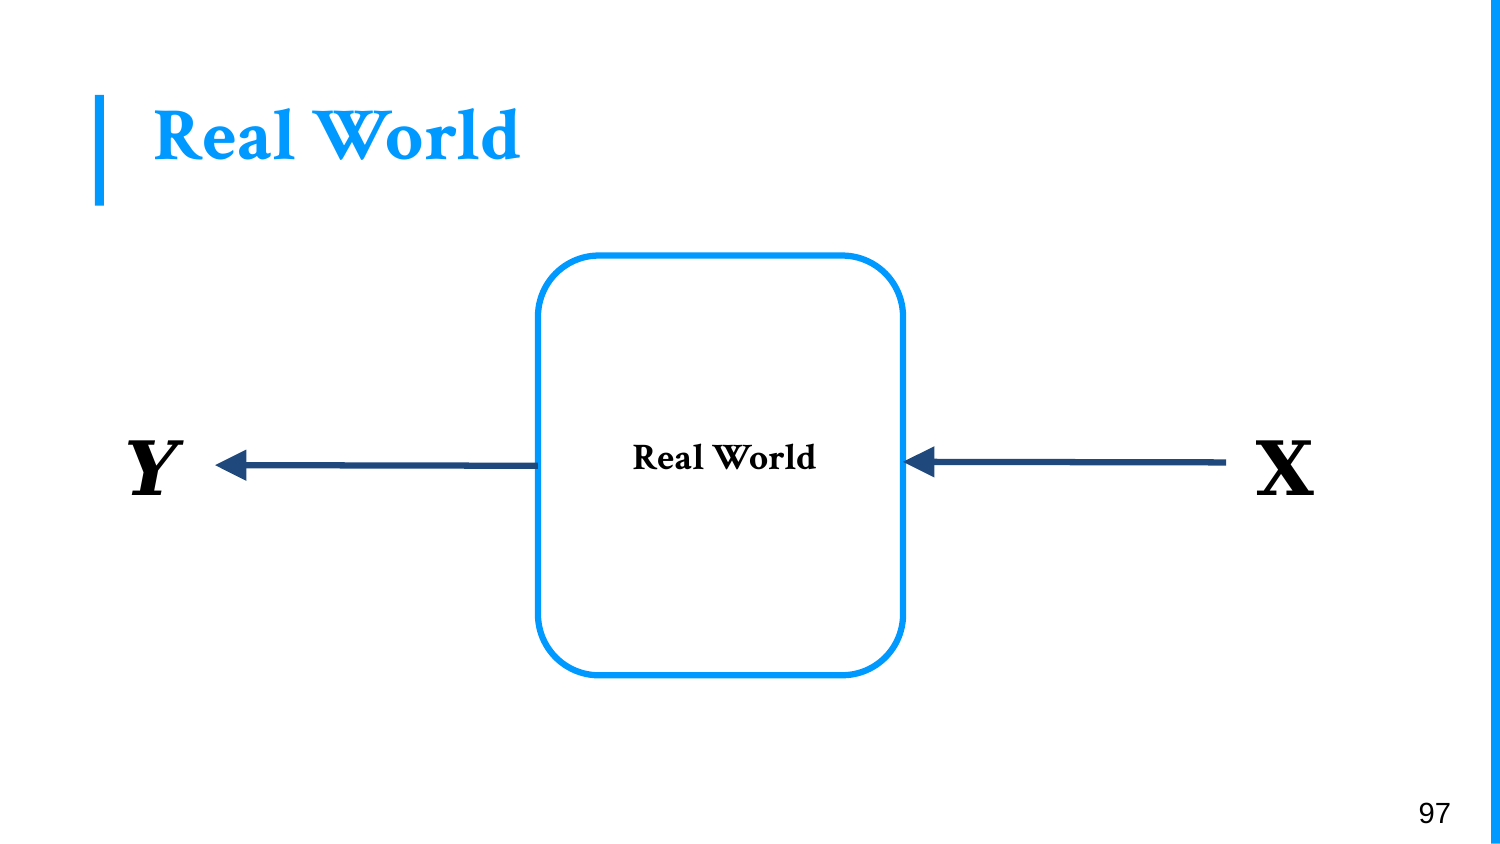

# Real World

Real World
𝒀
𝐗
97